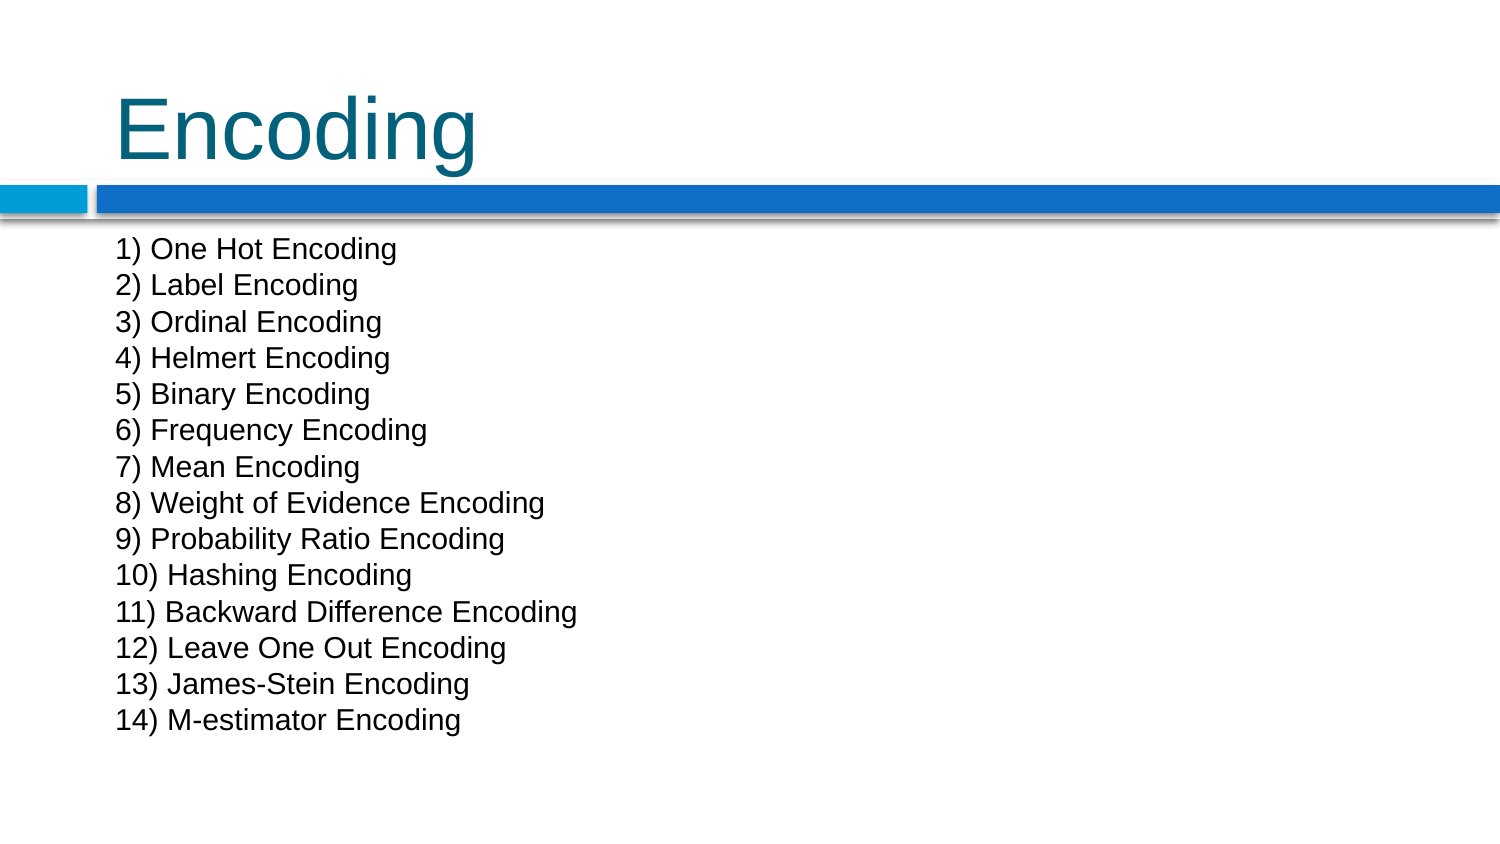

# Encoding
1) One Hot Encoding
2) Label Encoding
3) Ordinal Encoding
4) Helmert Encoding
5) Binary Encoding
6) Frequency Encoding
7) Mean Encoding
8) Weight of Evidence Encoding
9) Probability Ratio Encoding
10) Hashing Encoding
11) Backward Difference Encoding
12) Leave One Out Encoding
13) James-Stein Encoding
14) M-estimator Encoding